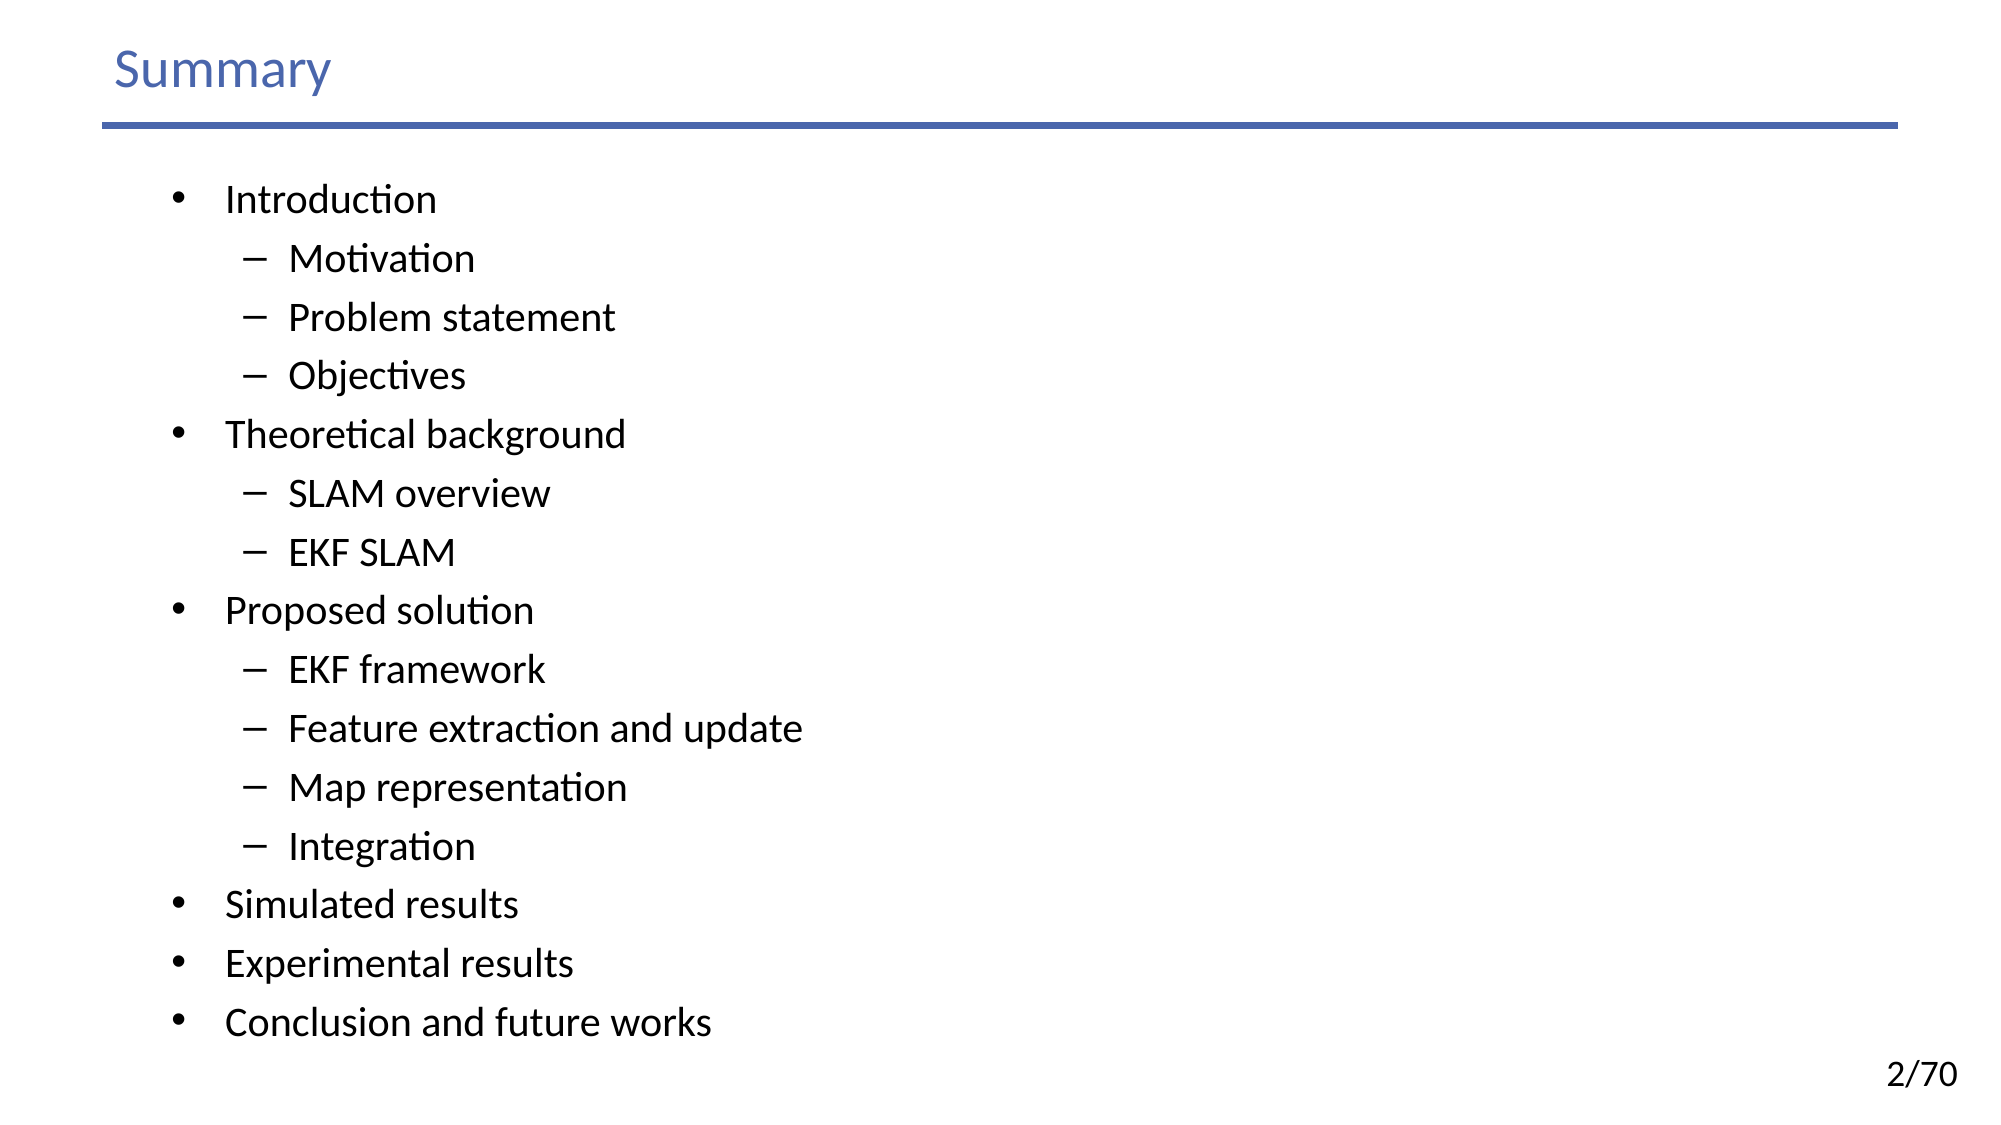

# Summary
Introduction
Motivation
Problem statement
Objectives
Theoretical background
SLAM overview
EKF SLAM
Proposed solution
EKF framework
Feature extraction and update
Map representation
Integration
Simulated results
Experimental results
Conclusion and future works

2/70